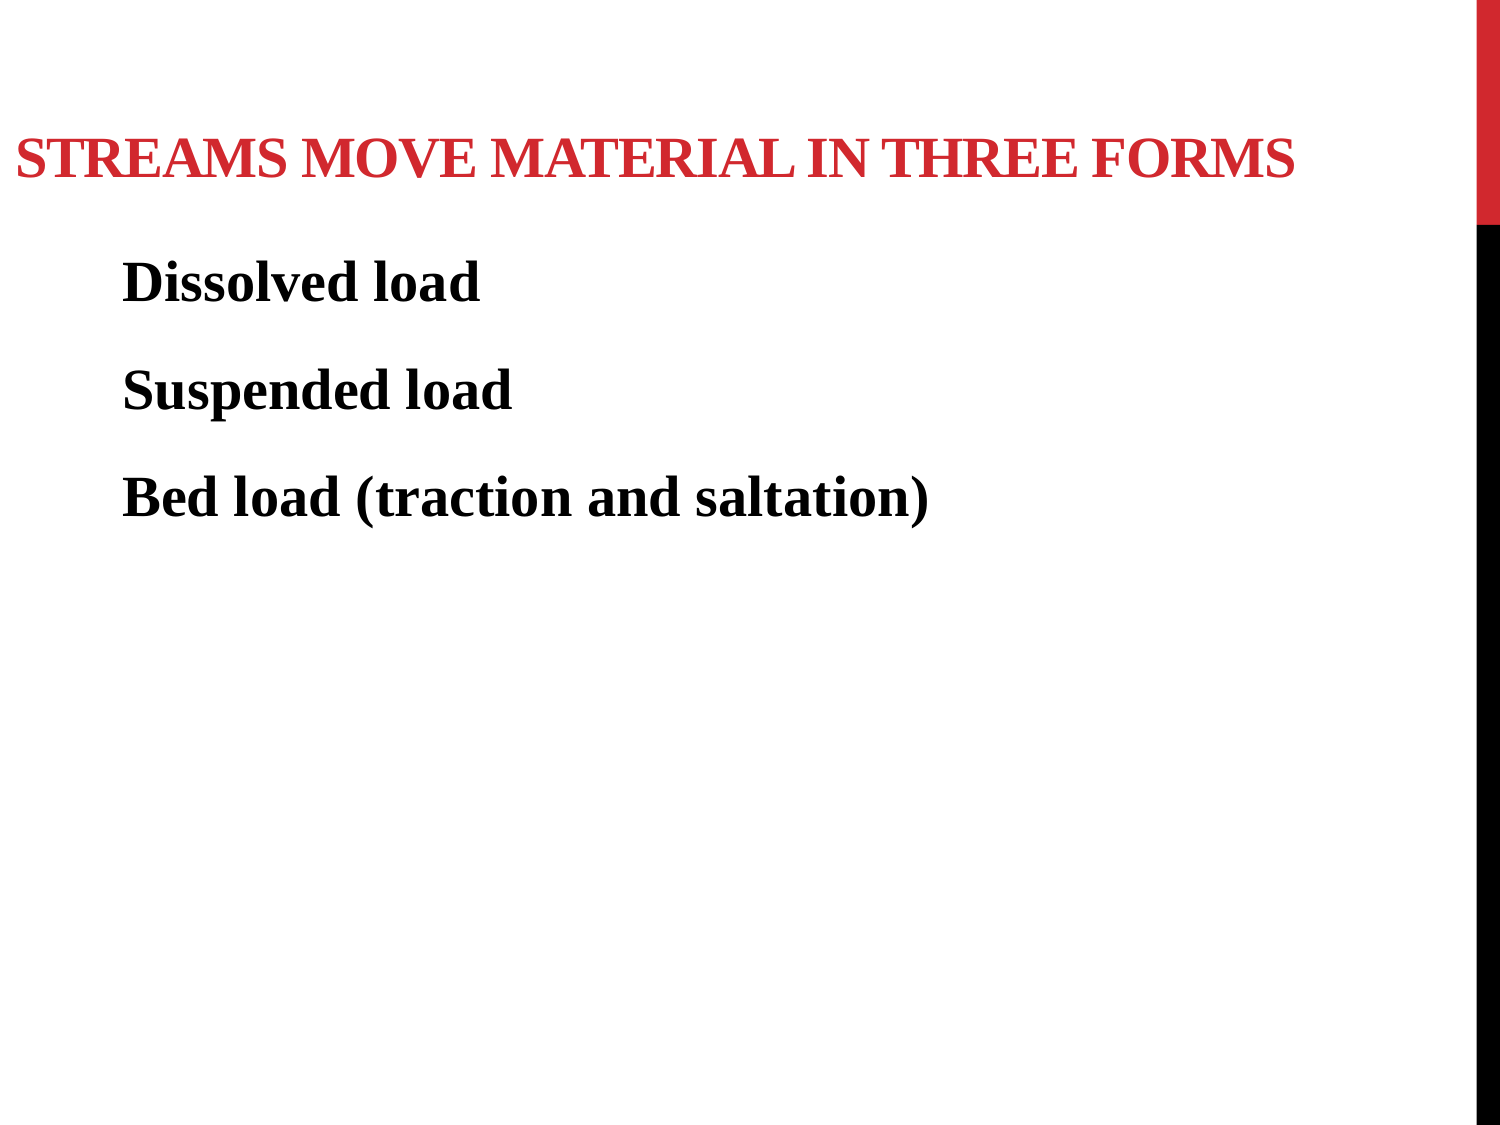

# Streams move material in three forms
Dissolved load
Suspended load
Bed load (traction and saltation)